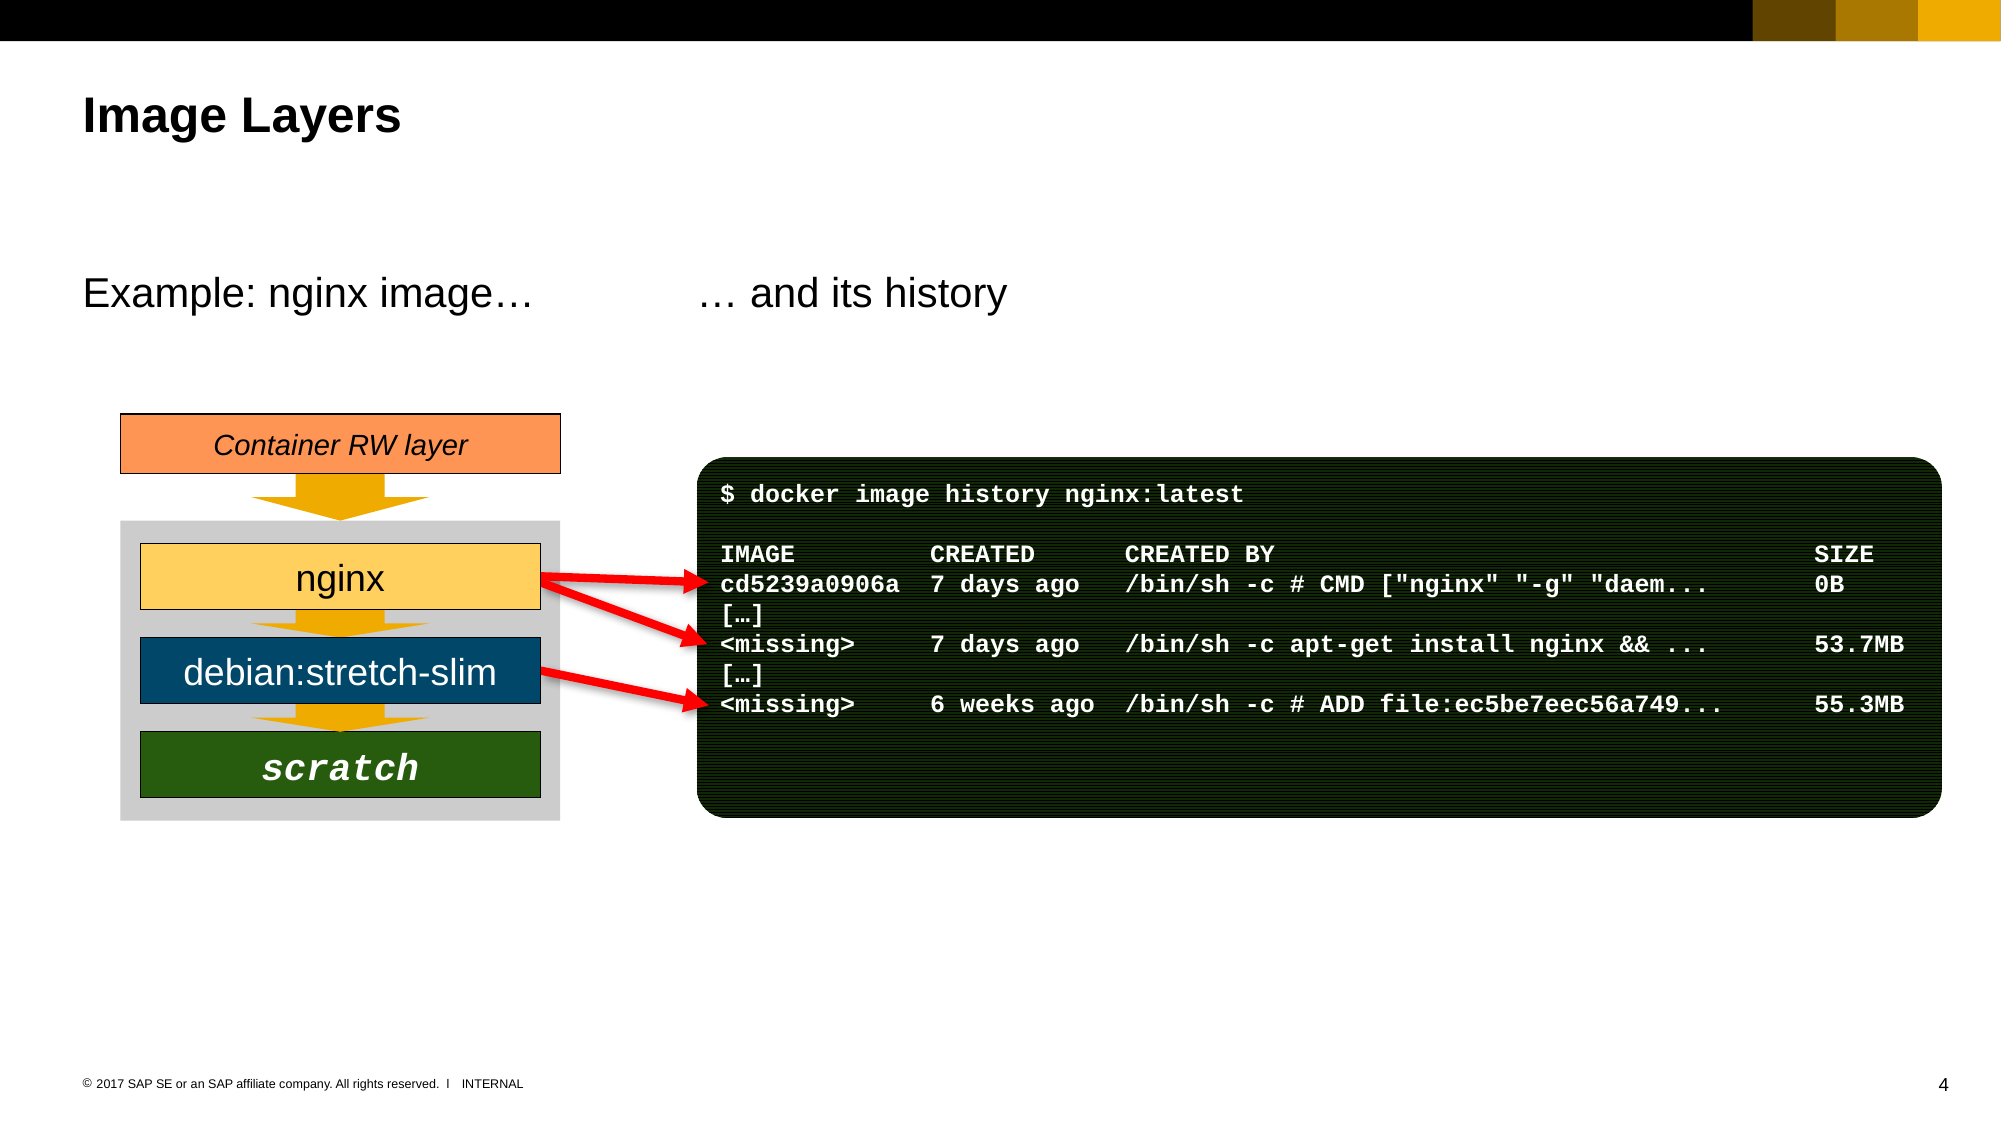

# Image Layers
Example: nginx image…
… and its history
Container RW layer
$ docker image history nginx:latest

IMAGE         CREATED      CREATED BY                                    SIZE
cd5239a0906a  7 days ago   /bin/sh -c # CMD ["nginx" "-g" "daem...       0B
[…]
<missing>     7 days ago   /bin/sh -c apt-get install nginx && ...       53.7MB
[…]
<missing>     6 weeks ago  /bin/sh -c # ADD file:ec5be7eec56a749...      55.3MB

nginx

debian:stretch-slim

scratch